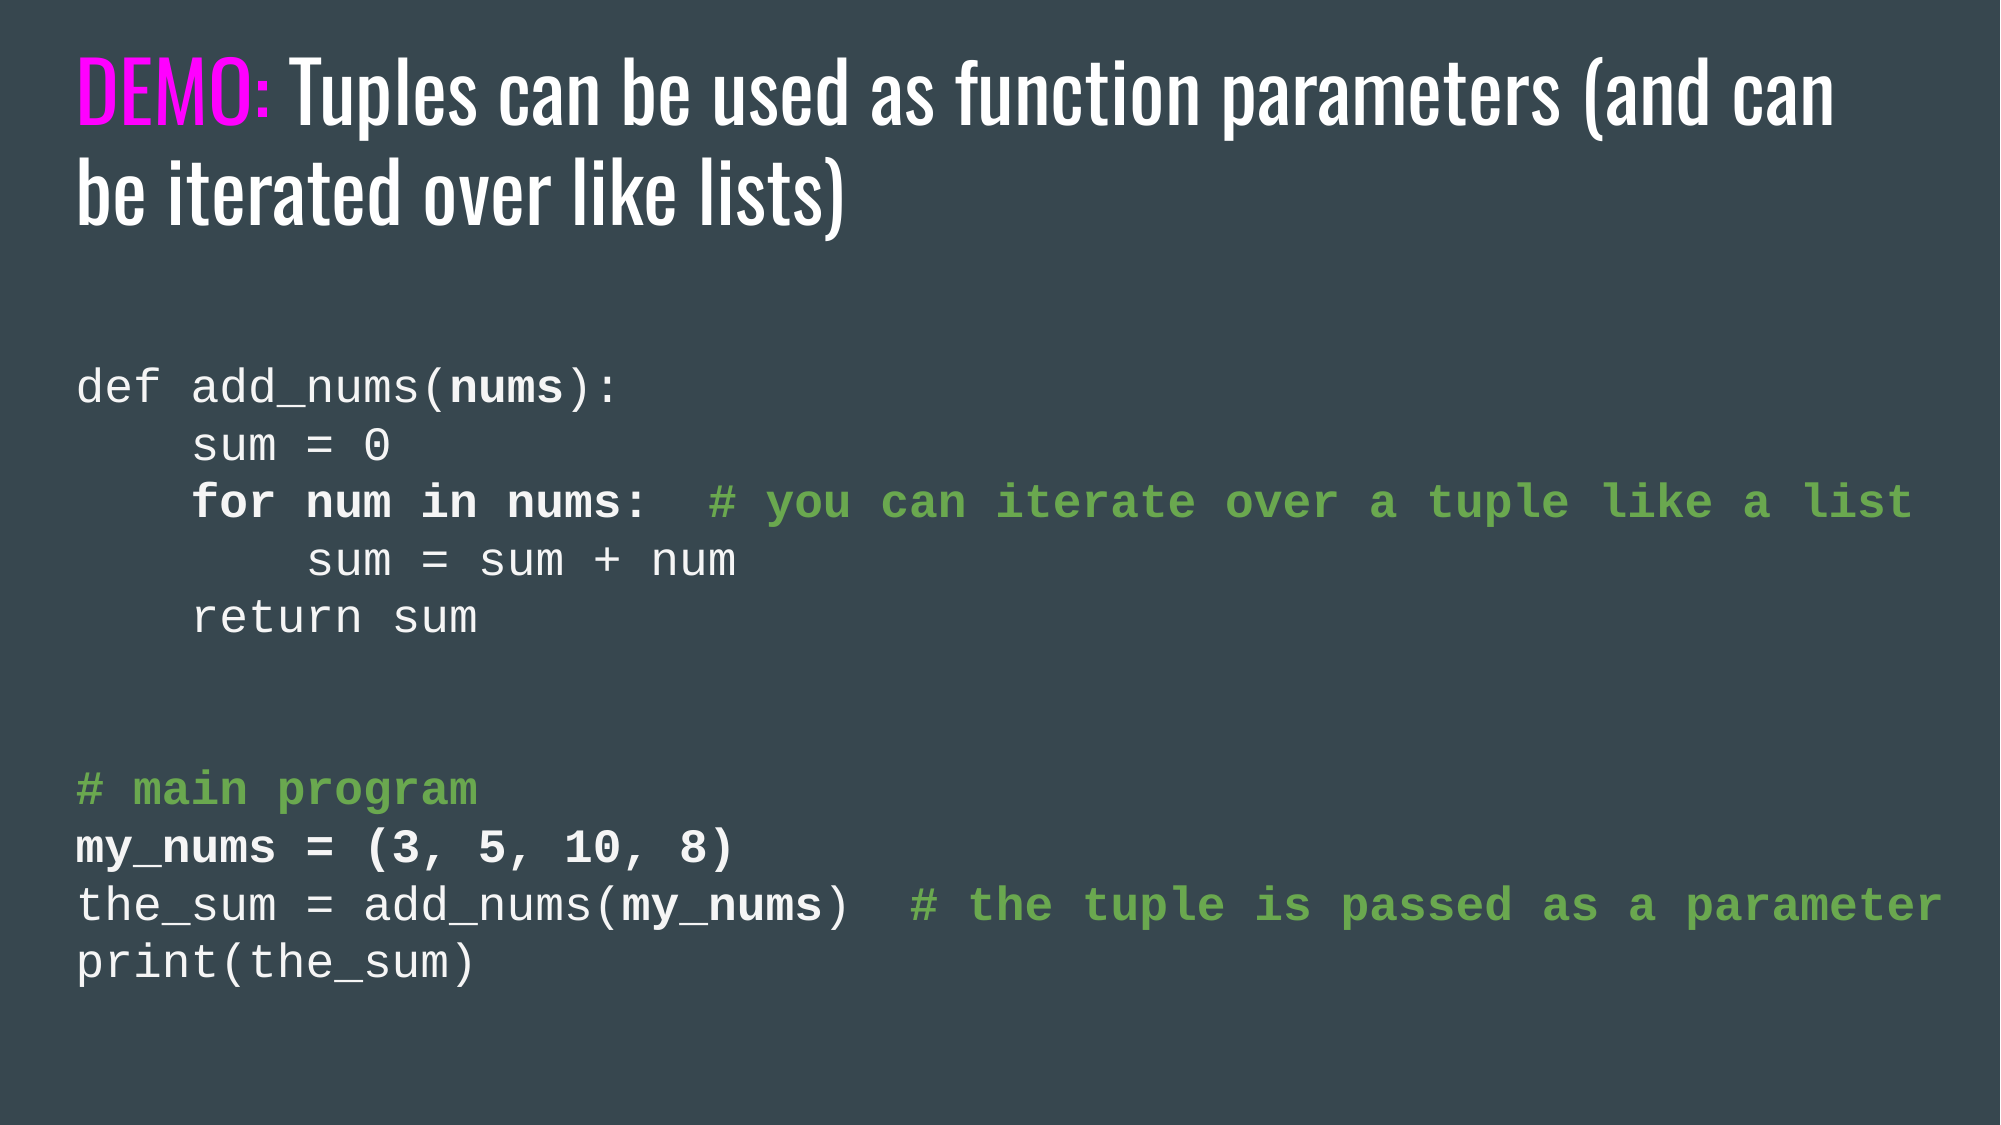

# DEMO: Tuples can be used as function parameters (and can be iterated over like lists)
def add_nums(nums):
    sum = 0
    for num in nums:  # you can iterate over a tuple like a list
        sum = sum + num
    return sum

# main program
my_nums = (3, 5, 10, 8)
the_sum = add_nums(my_nums)  # the tuple is passed as a parameter
print(the_sum)